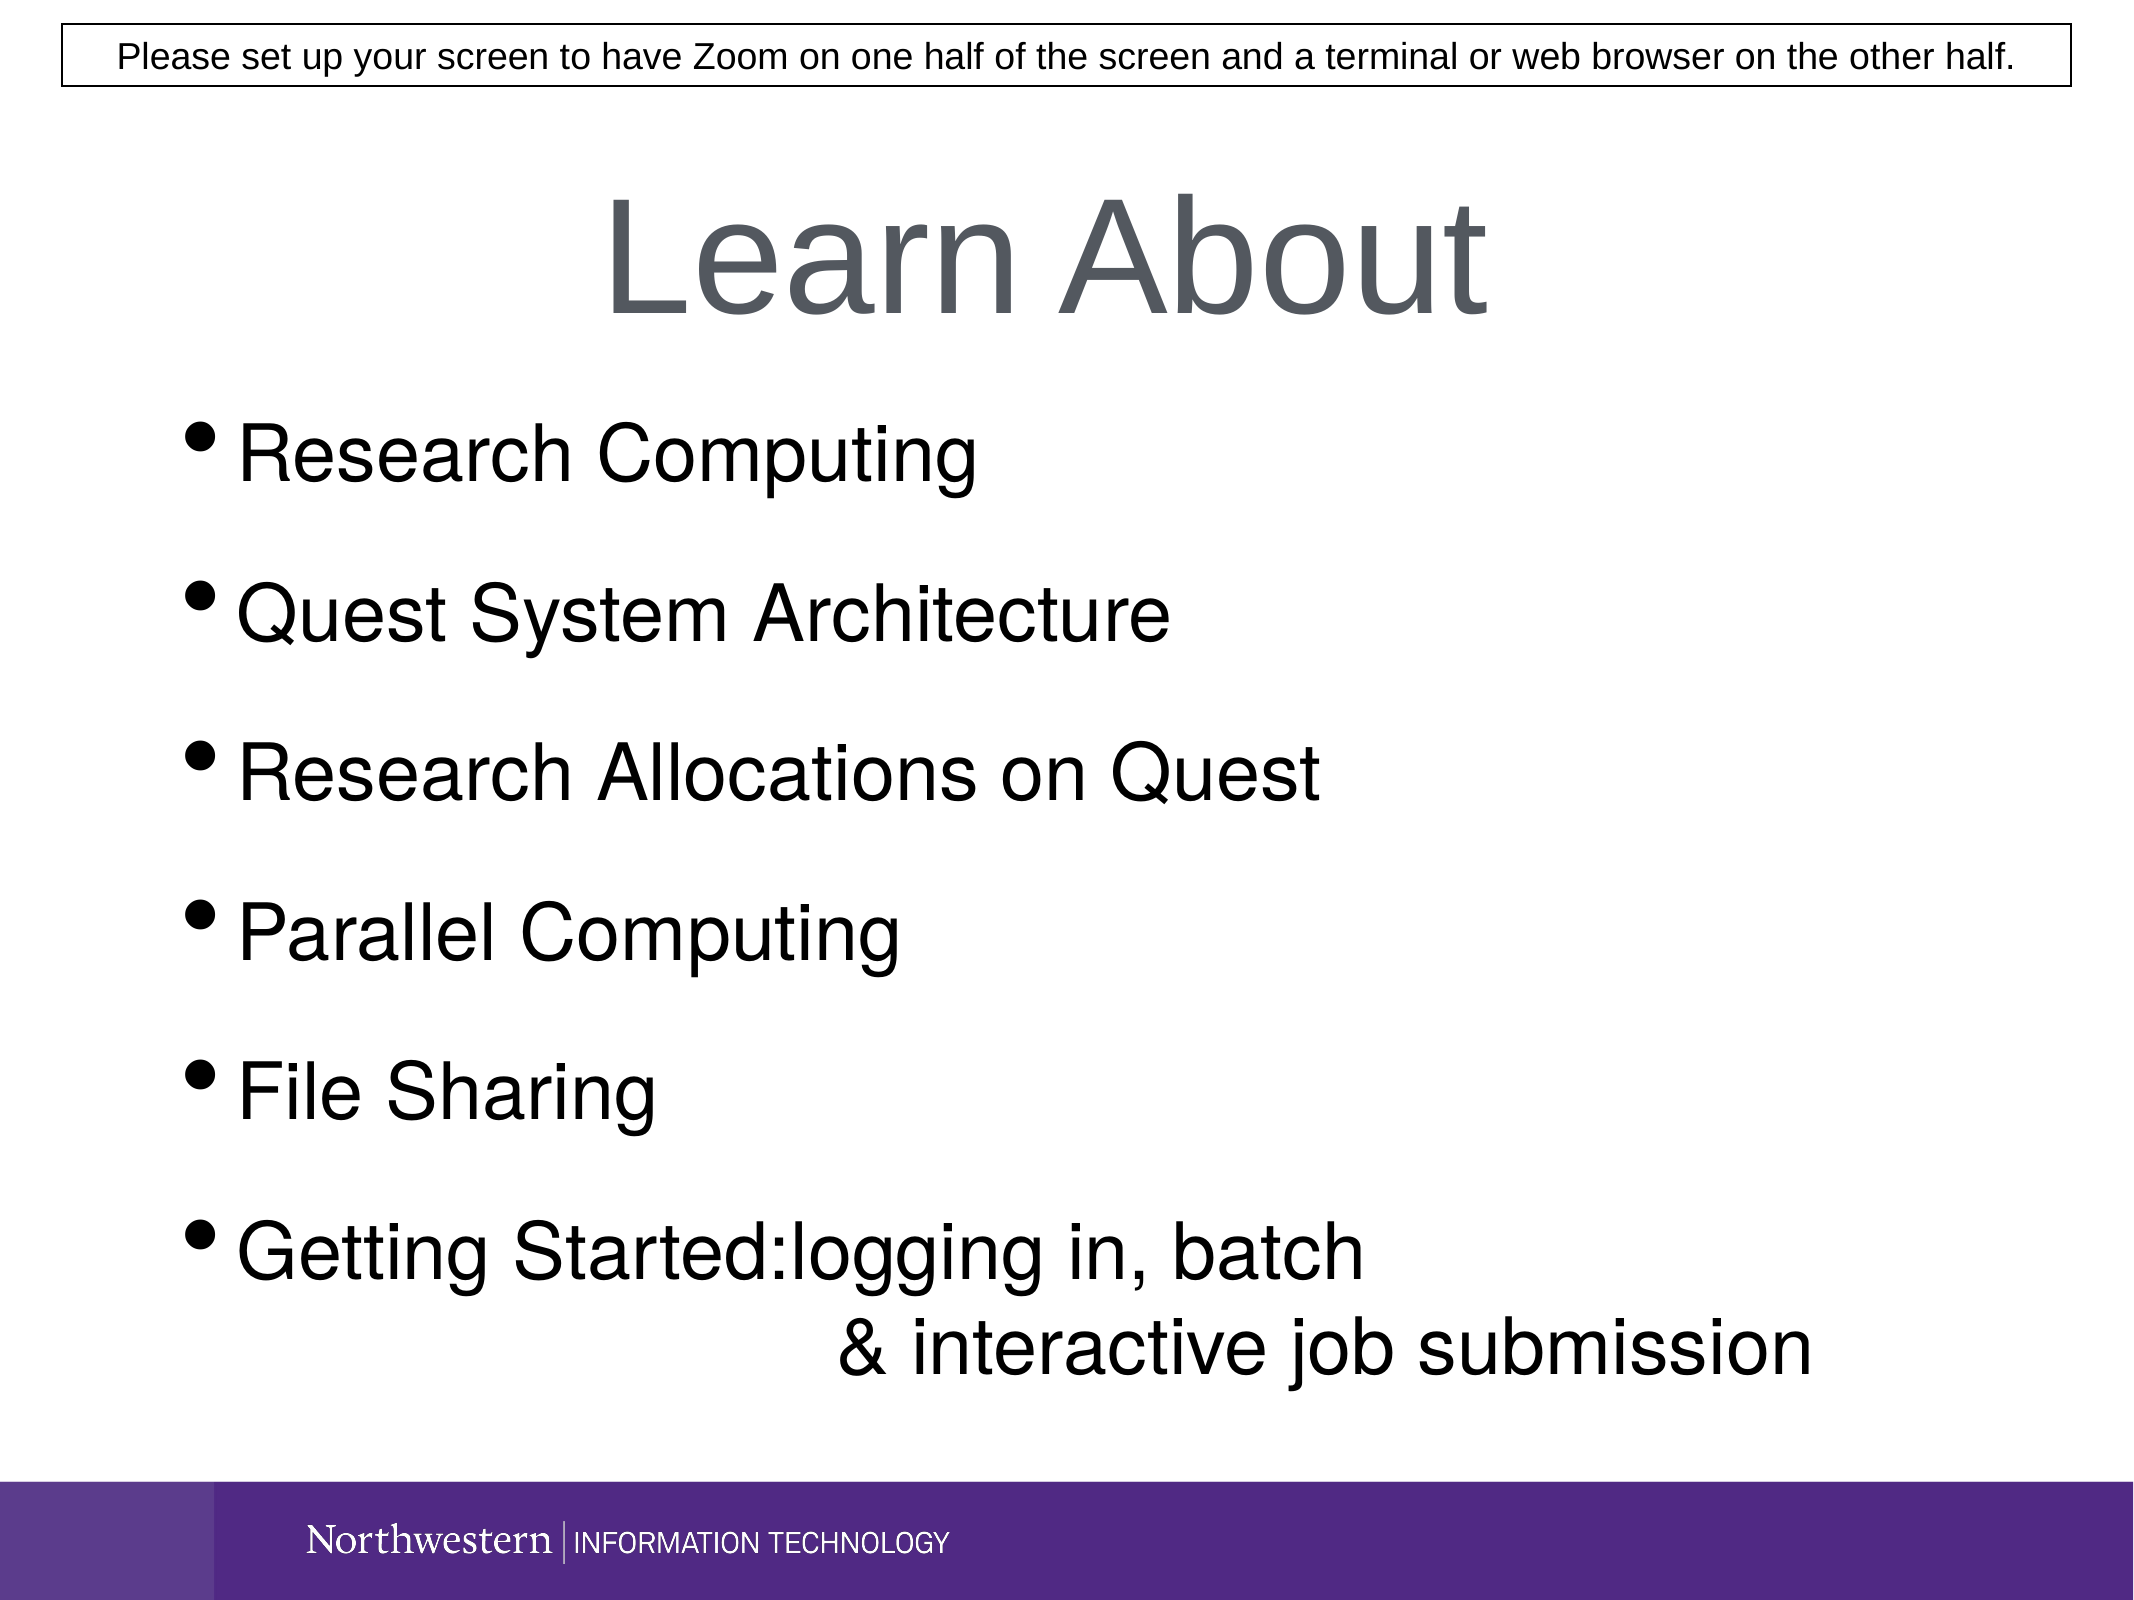

Please set up your screen to have Zoom on one half of the screen and a terminal or web browser on the other half.
Learn About
Research Computing
Quest System Architecture
Research Allocations on Quest
Parallel Computing
File Sharing
Getting Started:logging in, batch 								& interactive job submission
4